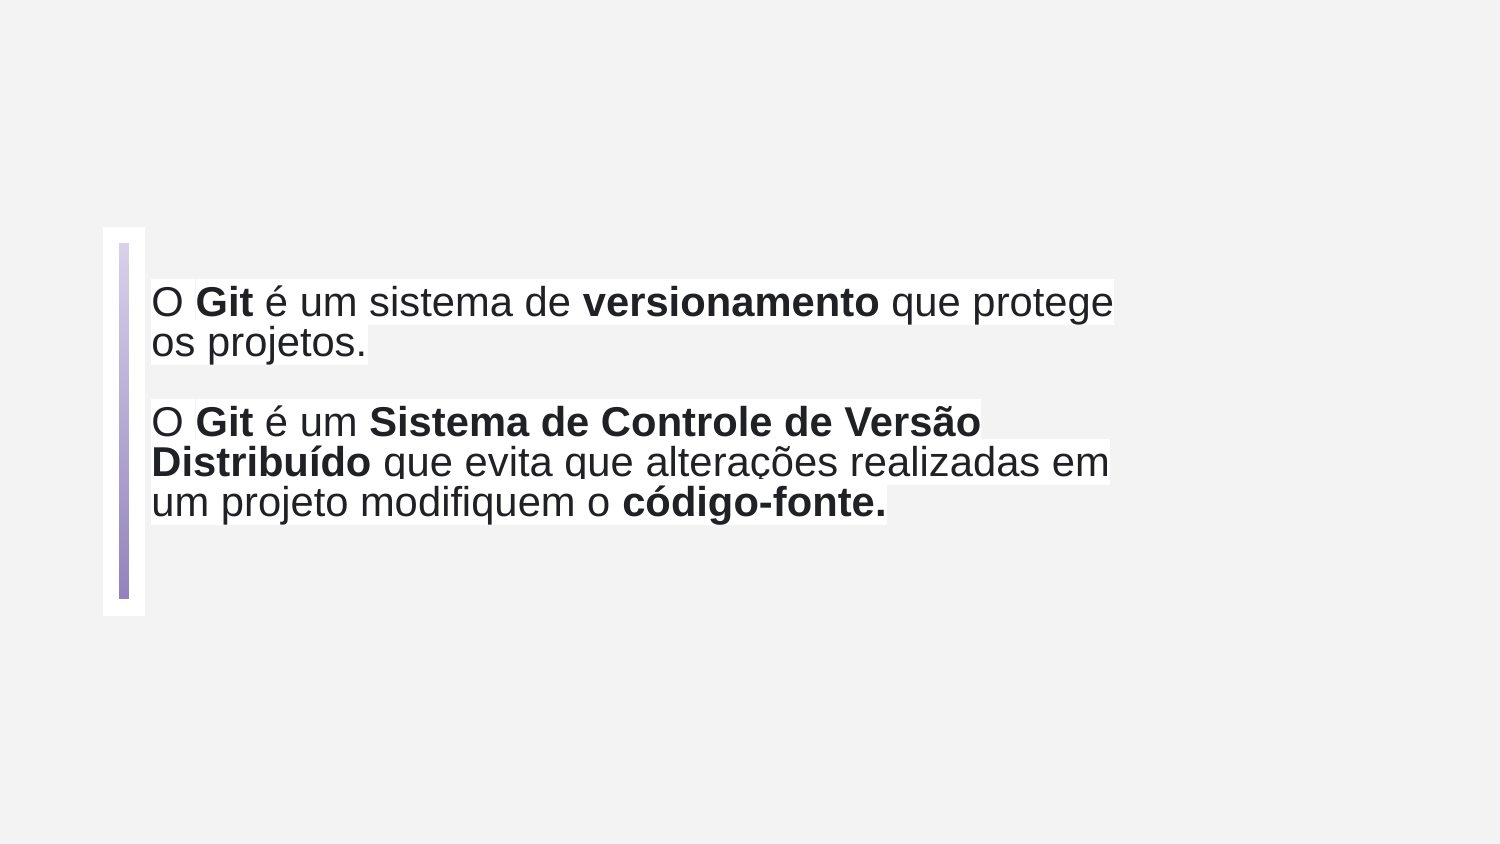

O Git é um sistema de versionamento que protege os projetos.

O Git é um Sistema de Controle de Versão Distribuído que evita que alterações realizadas em um projeto modifiquem o código-fonte.